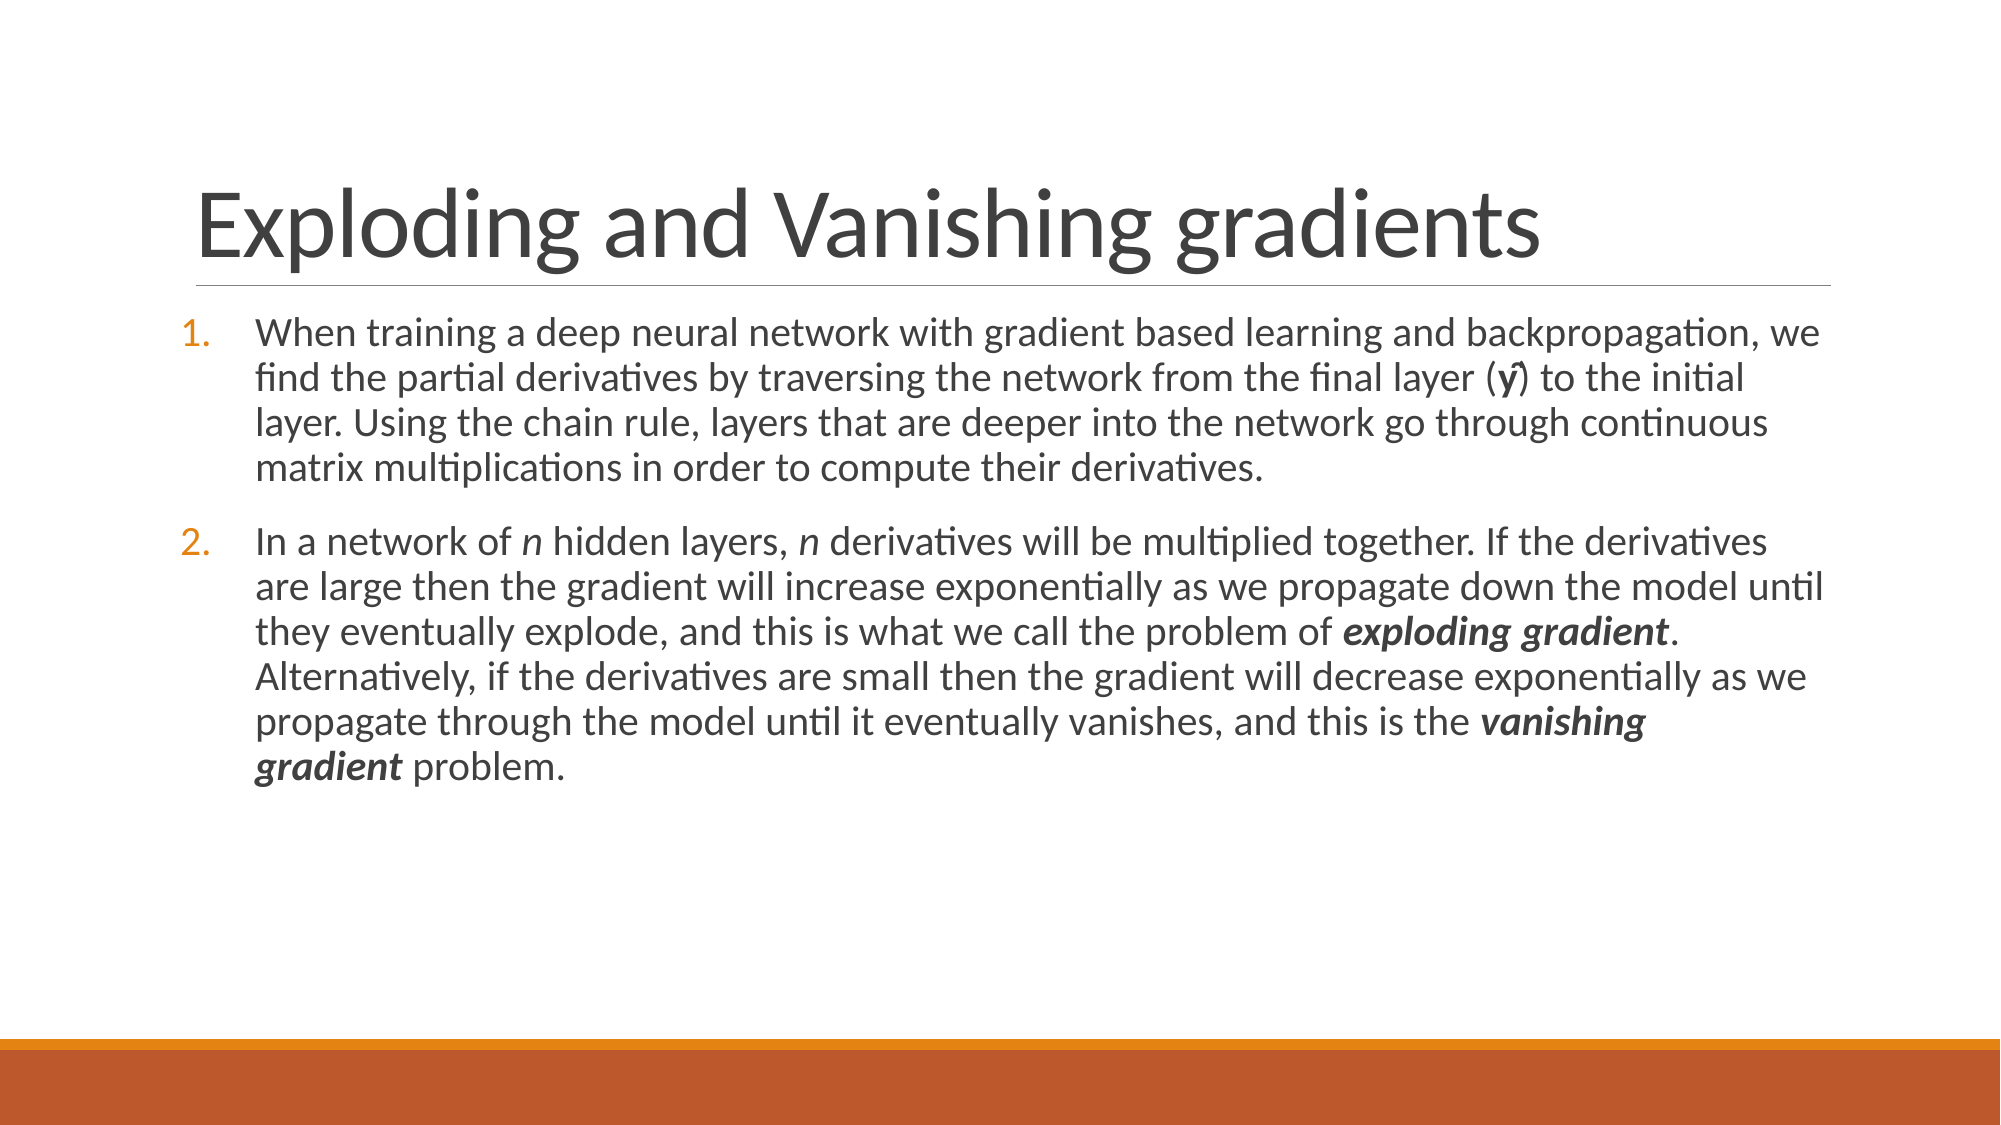

# Exploding and Vanishing gradients
When training a deep neural network with gradient based learning and backpropagation, we find the partial derivatives by traversing the network from the final layer (y̑) to the initial layer. Using the chain rule, layers that are deeper into the network go through continuous matrix multiplications in order to compute their derivatives.
In a network of n hidden layers, n derivatives will be multiplied together. If the derivatives are large then the gradient will increase exponentially as we propagate down the model until they eventually explode, and this is what we call the problem of exploding gradient. Alternatively, if the derivatives are small then the gradient will decrease exponentially as we propagate through the model until it eventually vanishes, and this is the vanishing gradient problem.